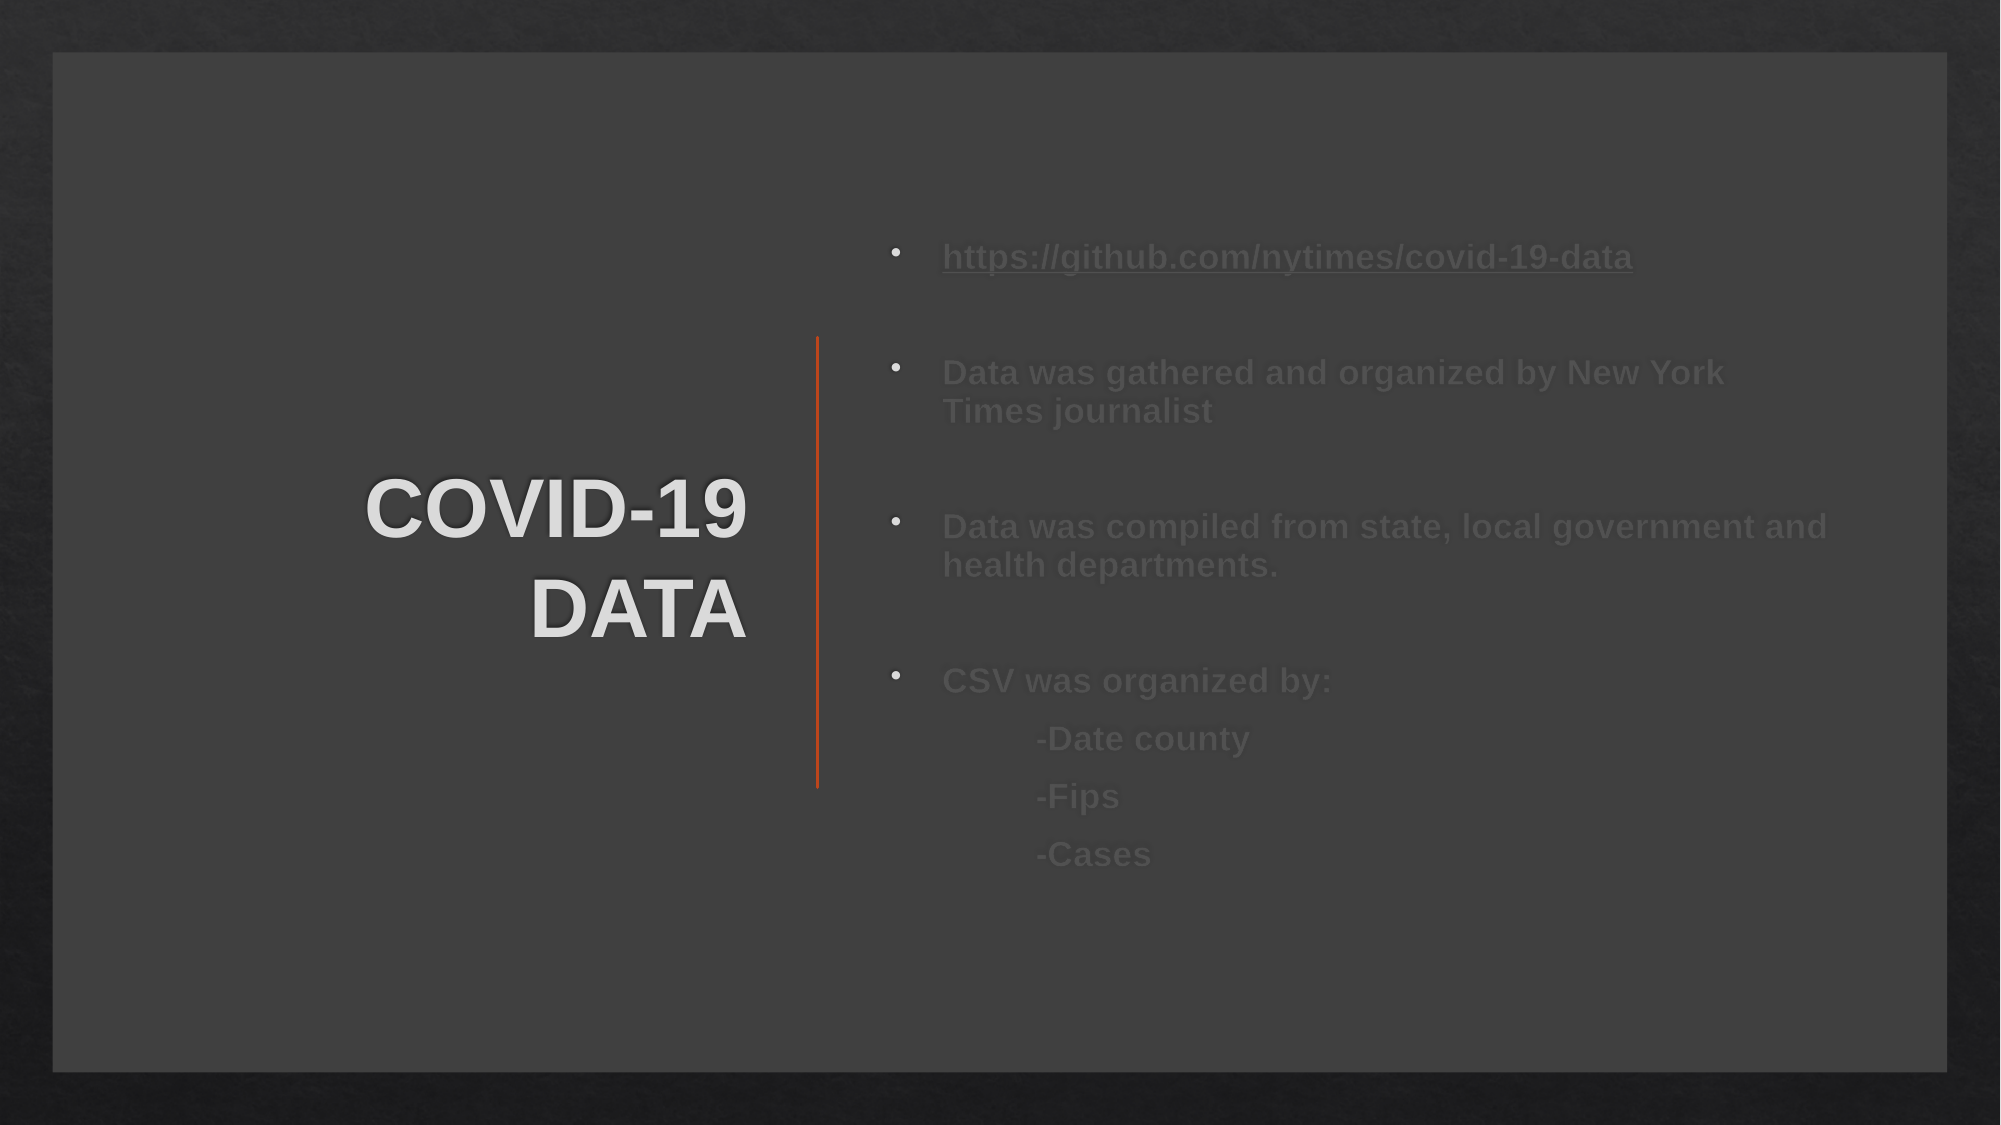

# COVID-19 DATA

https://github.com/nytimes/covid-19-data

Data was gathered and organized by New York Times journalist

Data was compiled from state, local government and health departments.

CSV was organized by:
	-Date county
	-Fips
	-Cases